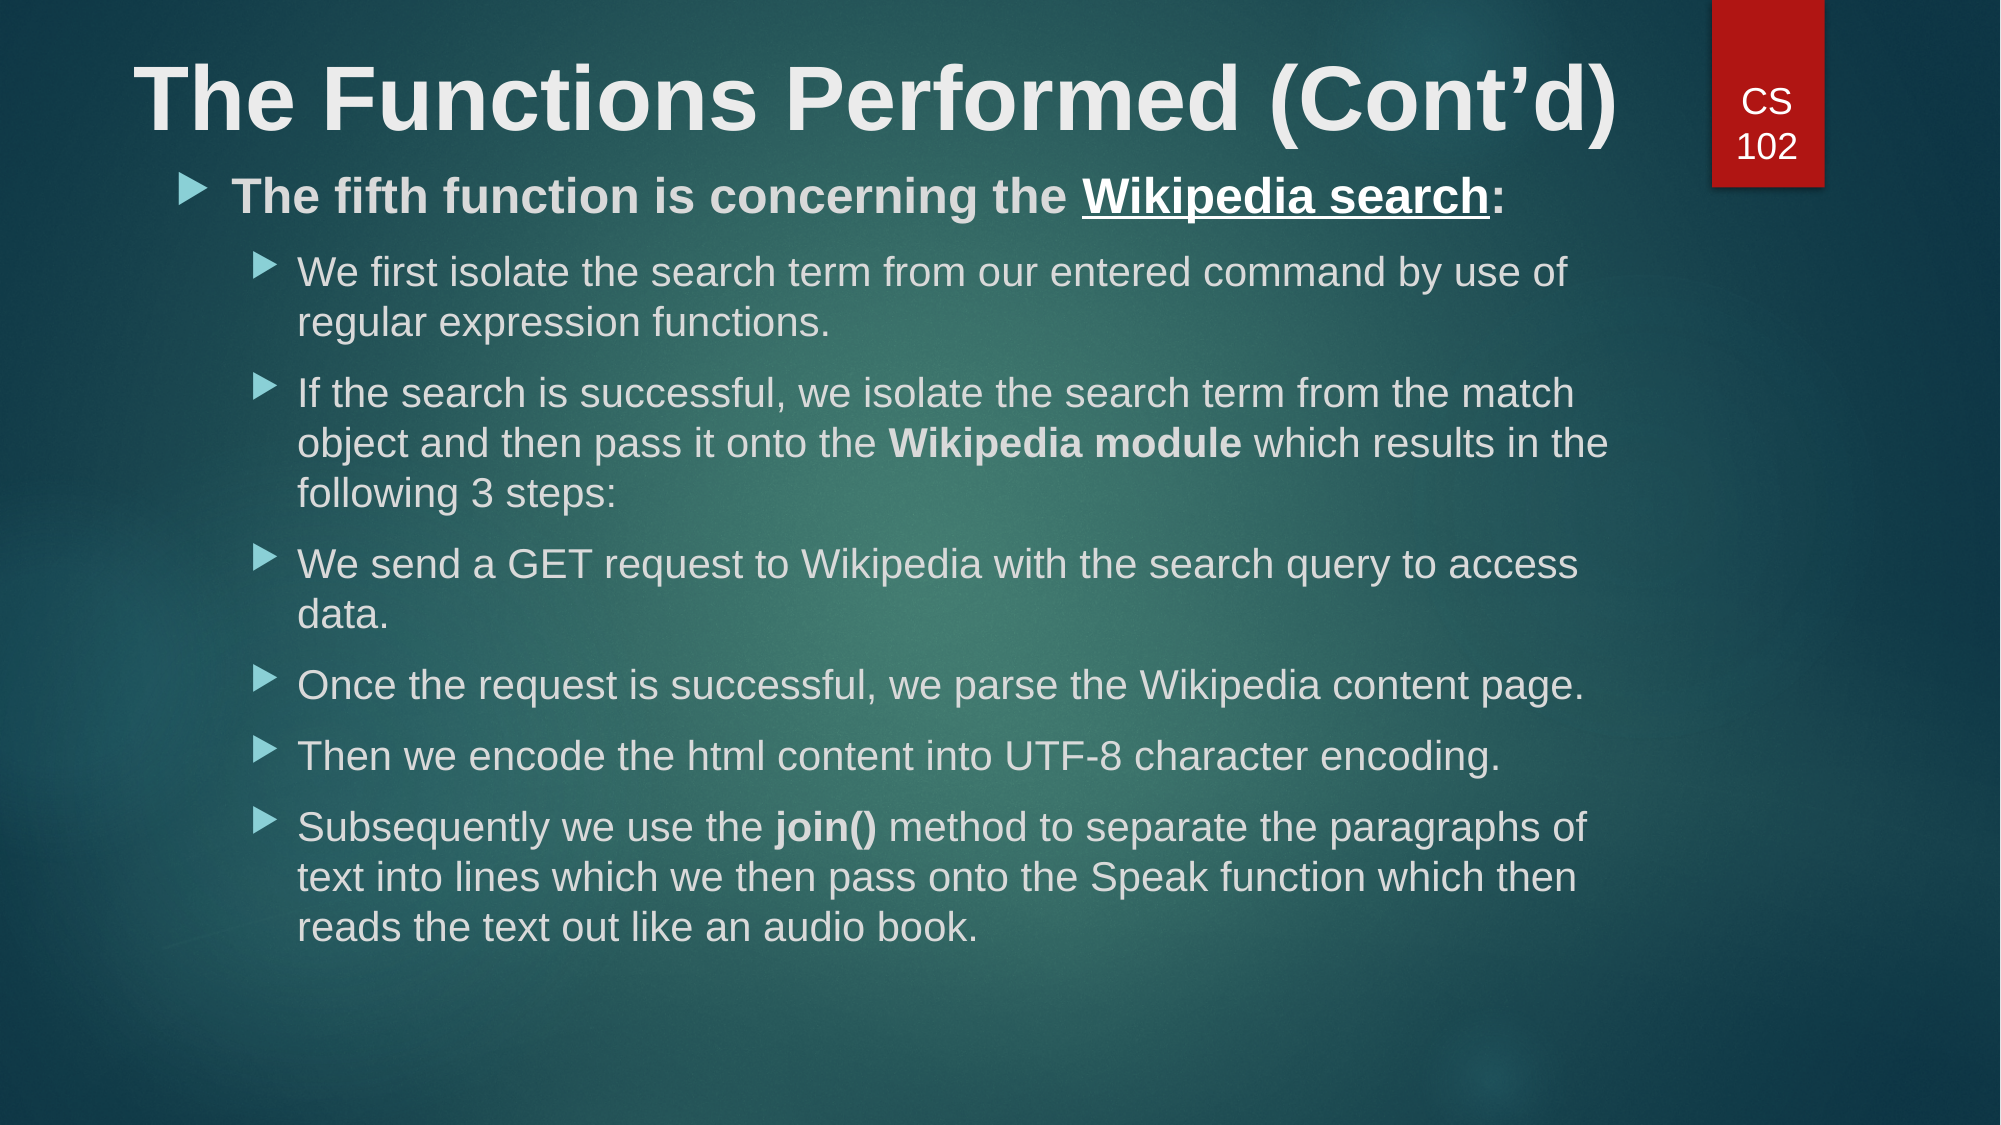

# The Functions Performed (Cont’d)
CS 102
The fifth function is concerning the Wikipedia search:
We first isolate the search term from our entered command by use of regular expression functions.
If the search is successful, we isolate the search term from the match object and then pass it onto the Wikipedia module which results in the following 3 steps:
We send a GET request to Wikipedia with the search query to access data.
Once the request is successful, we parse the Wikipedia content page.
Then we encode the html content into UTF-8 character encoding.
Subsequently we use the join() method to separate the paragraphs of text into lines which we then pass onto the Speak function which then reads the text out like an audio book.